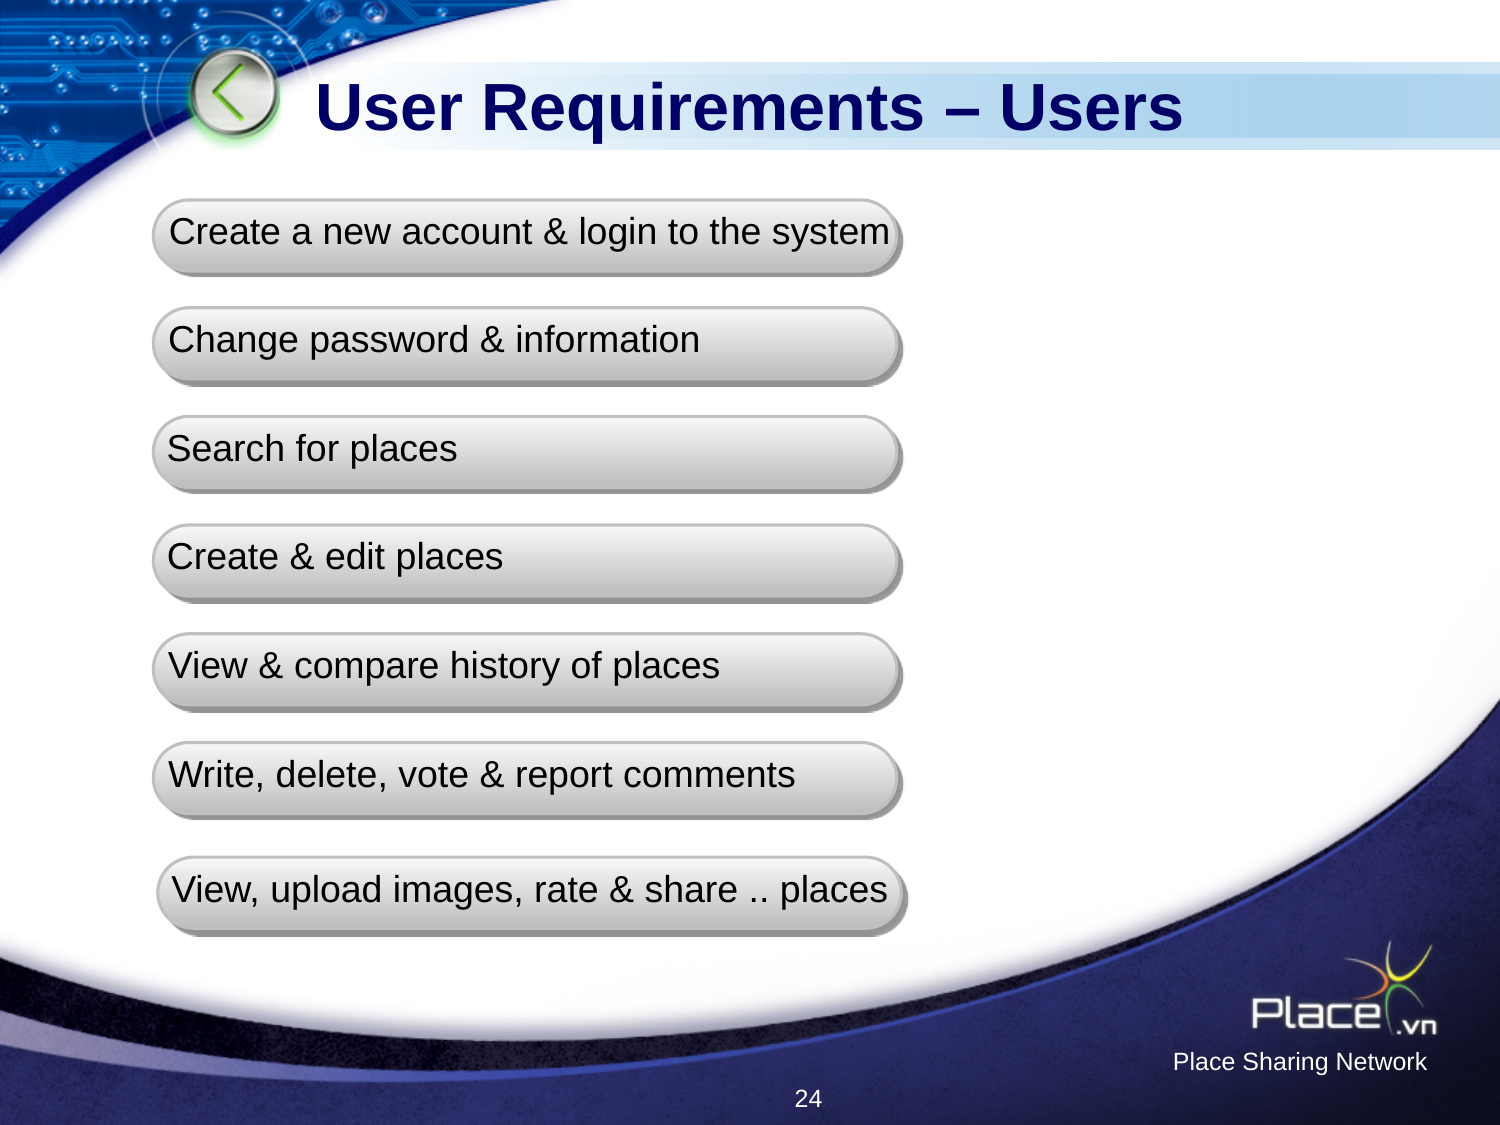

# User Requirements – Users
Create a new account & login to the system

Change password & information

Search for places

Create & edit places

View & compare history of places

Write, delete, vote & report comments

View, upload images, rate & share .. places

Place Sharing Network
24